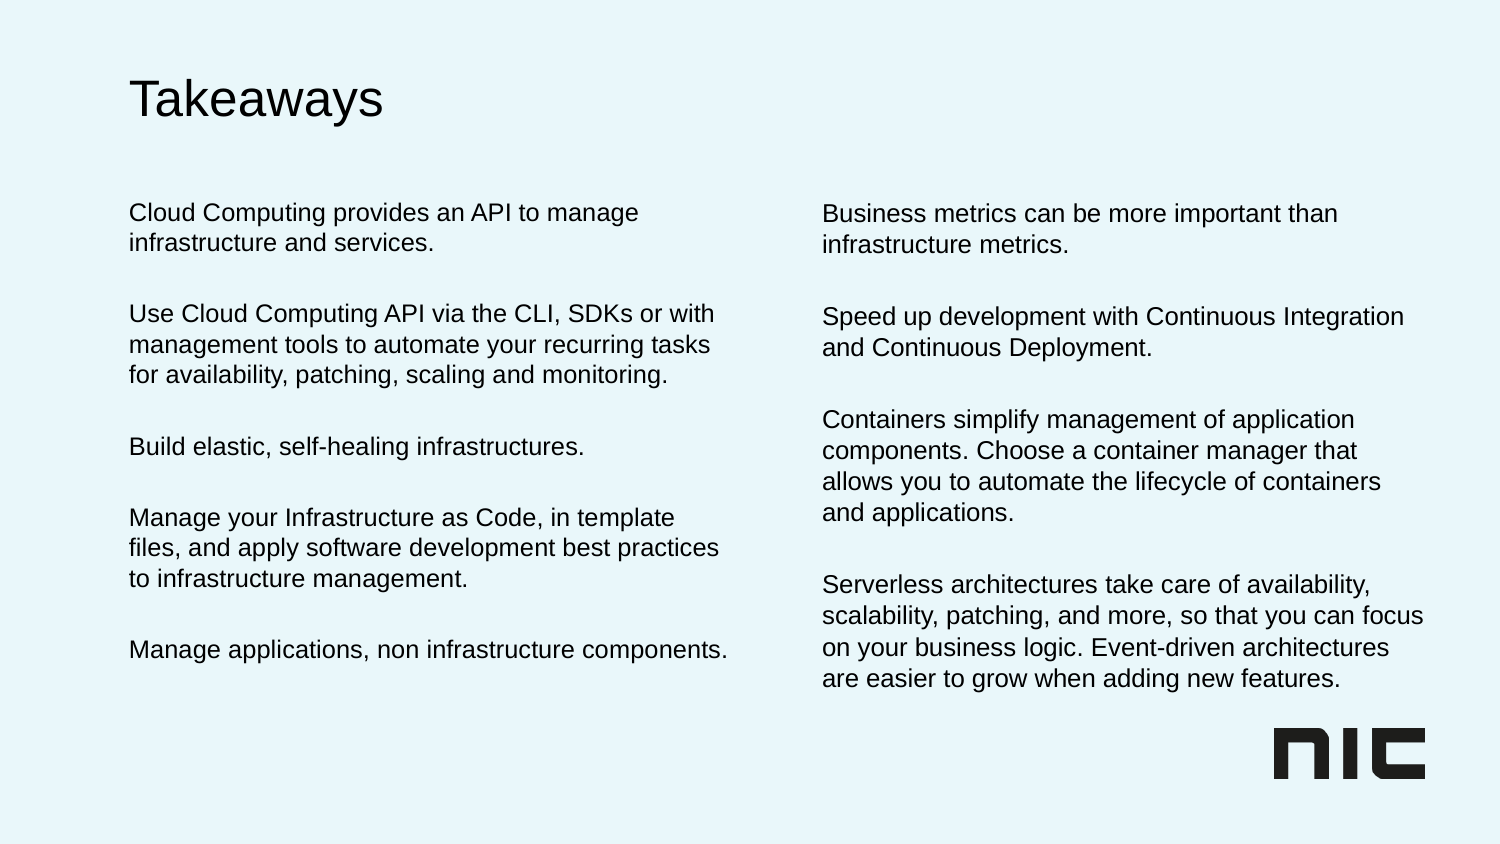

Takeaways

Cloud Computing provides an API to manage infrastructure and services.

Use Cloud Computing API via the CLI, SDKs or with management tools to automate your recurring tasks for availability, patching, scaling and monitoring.

Build elastic, self-healing infrastructures.

Manage your Infrastructure as Code, in template files, and apply software development best practices to infrastructure management.

Manage applications, non infrastructure components.

Business metrics can be more important than infrastructure metrics.

Speed up development with Continuous Integration and Continuous Deployment.

Containers simplify management of application components. Choose a container manager that allows you to automate the lifecycle of containers and applications.

Serverless architectures take care of availability, scalability, patching, and more, so that you can focus on your business logic. Event-driven architectures are easier to grow when adding new features.